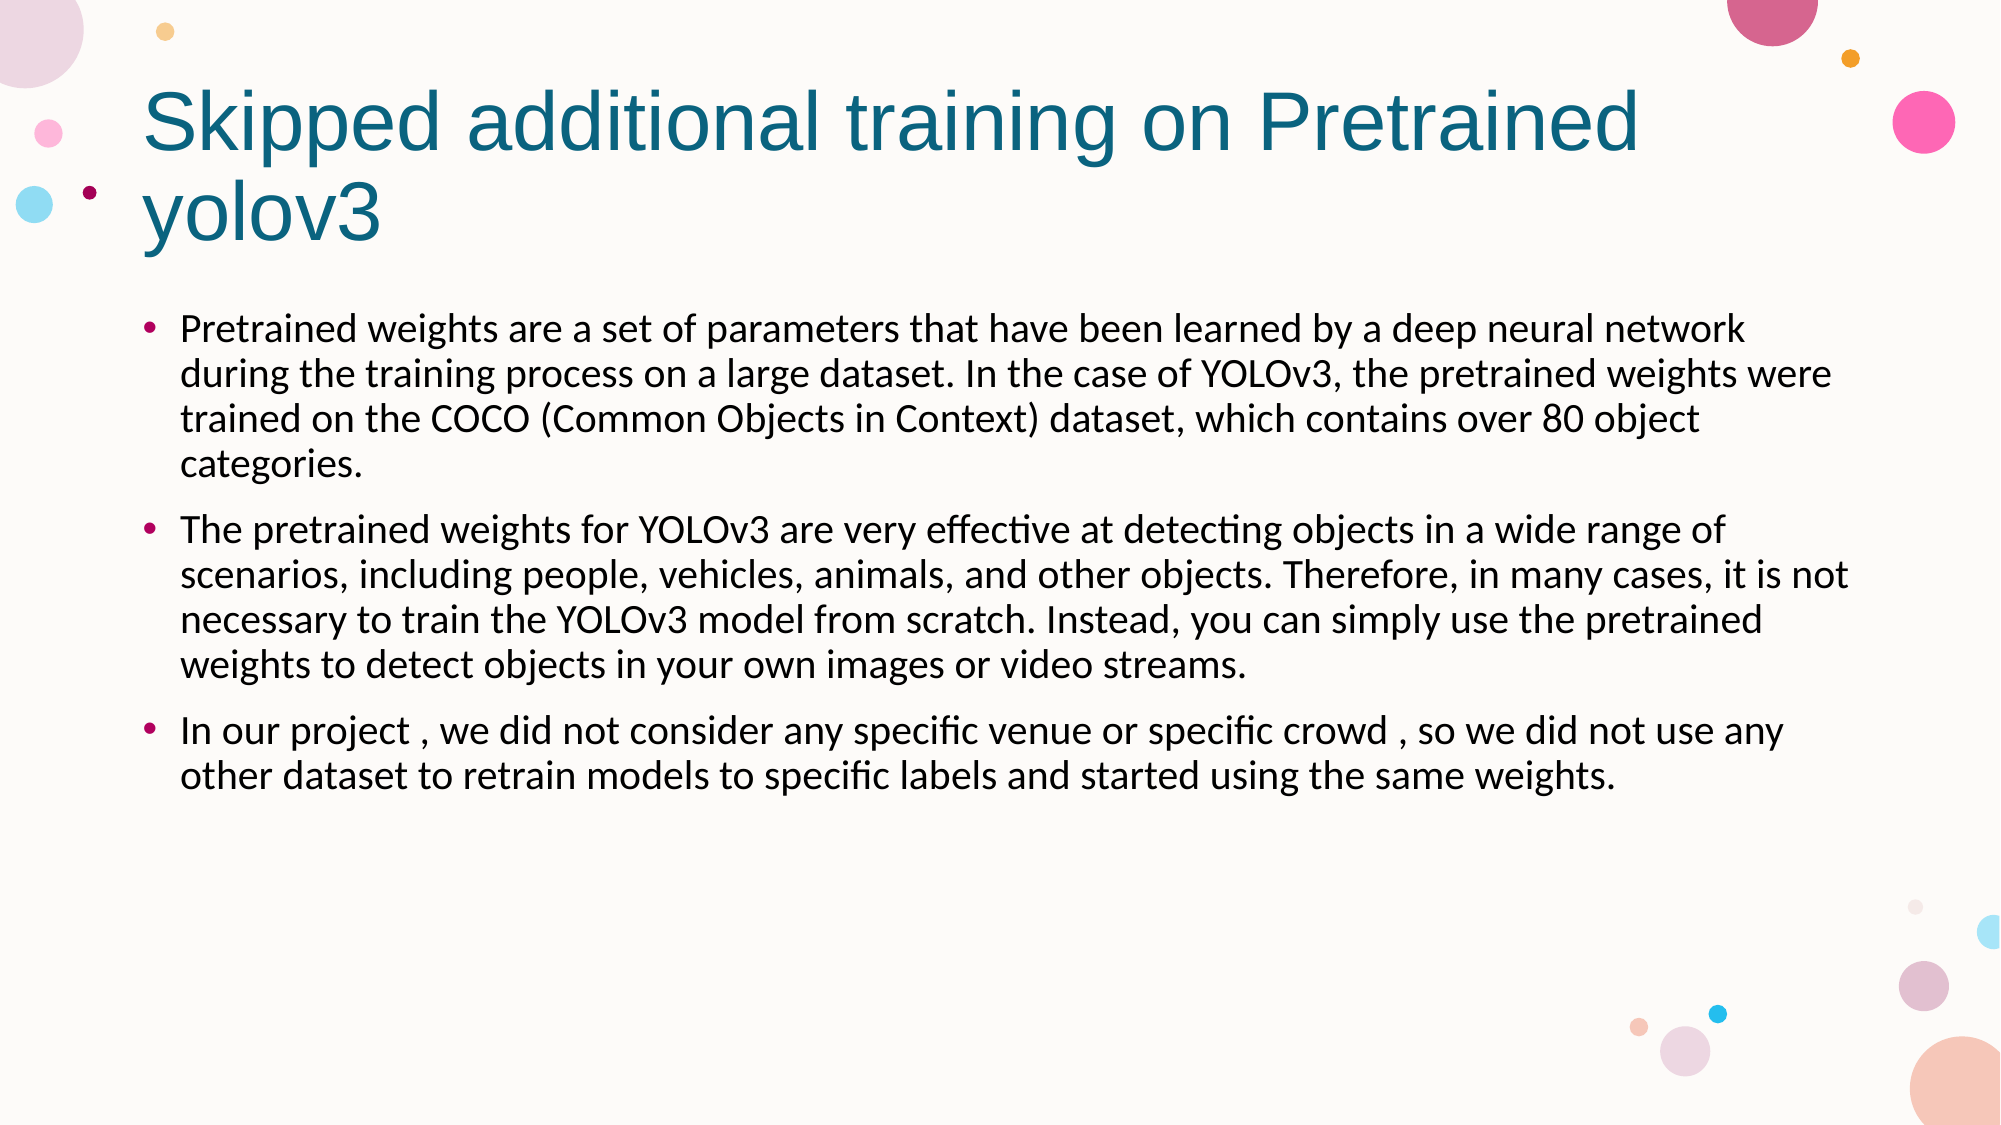

# Skipped additional training on Pretrained yolov3
Pretrained weights are a set of parameters that have been learned by a deep neural network during the training process on a large dataset. In the case of YOLOv3, the pretrained weights were trained on the COCO (Common Objects in Context) dataset, which contains over 80 object categories.
The pretrained weights for YOLOv3 are very effective at detecting objects in a wide range of scenarios, including people, vehicles, animals, and other objects. Therefore, in many cases, it is not necessary to train the YOLOv3 model from scratch. Instead, you can simply use the pretrained weights to detect objects in your own images or video streams.
In our project , we did not consider any specific venue or specific crowd , so we did not use any other dataset to retrain models to specific labels and started using the same weights.